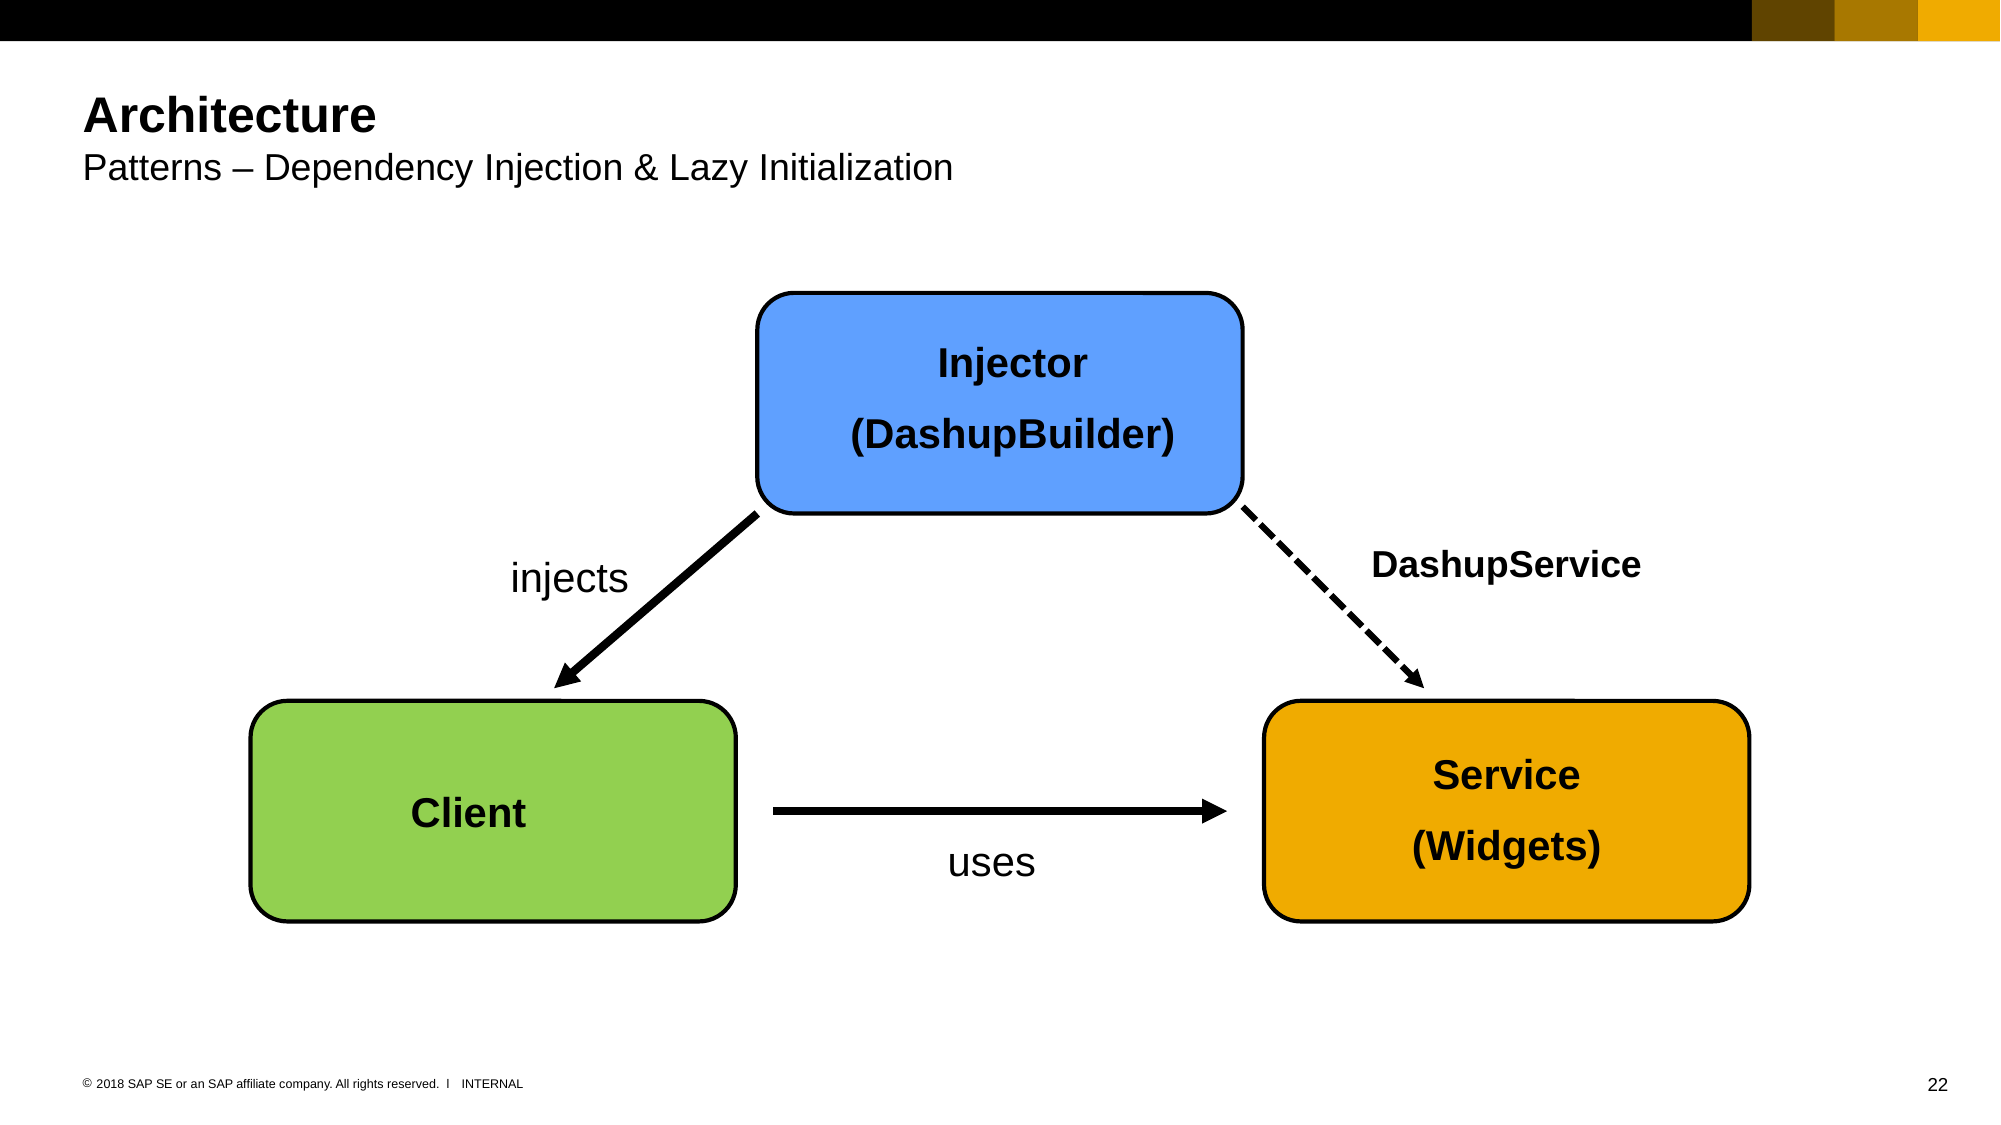

# Architecture Patterns – Dependency Injection & Lazy Initialization

Injector
(DashupBuilder)
DashupService
injects

Service
(Widgets)
Client
uses